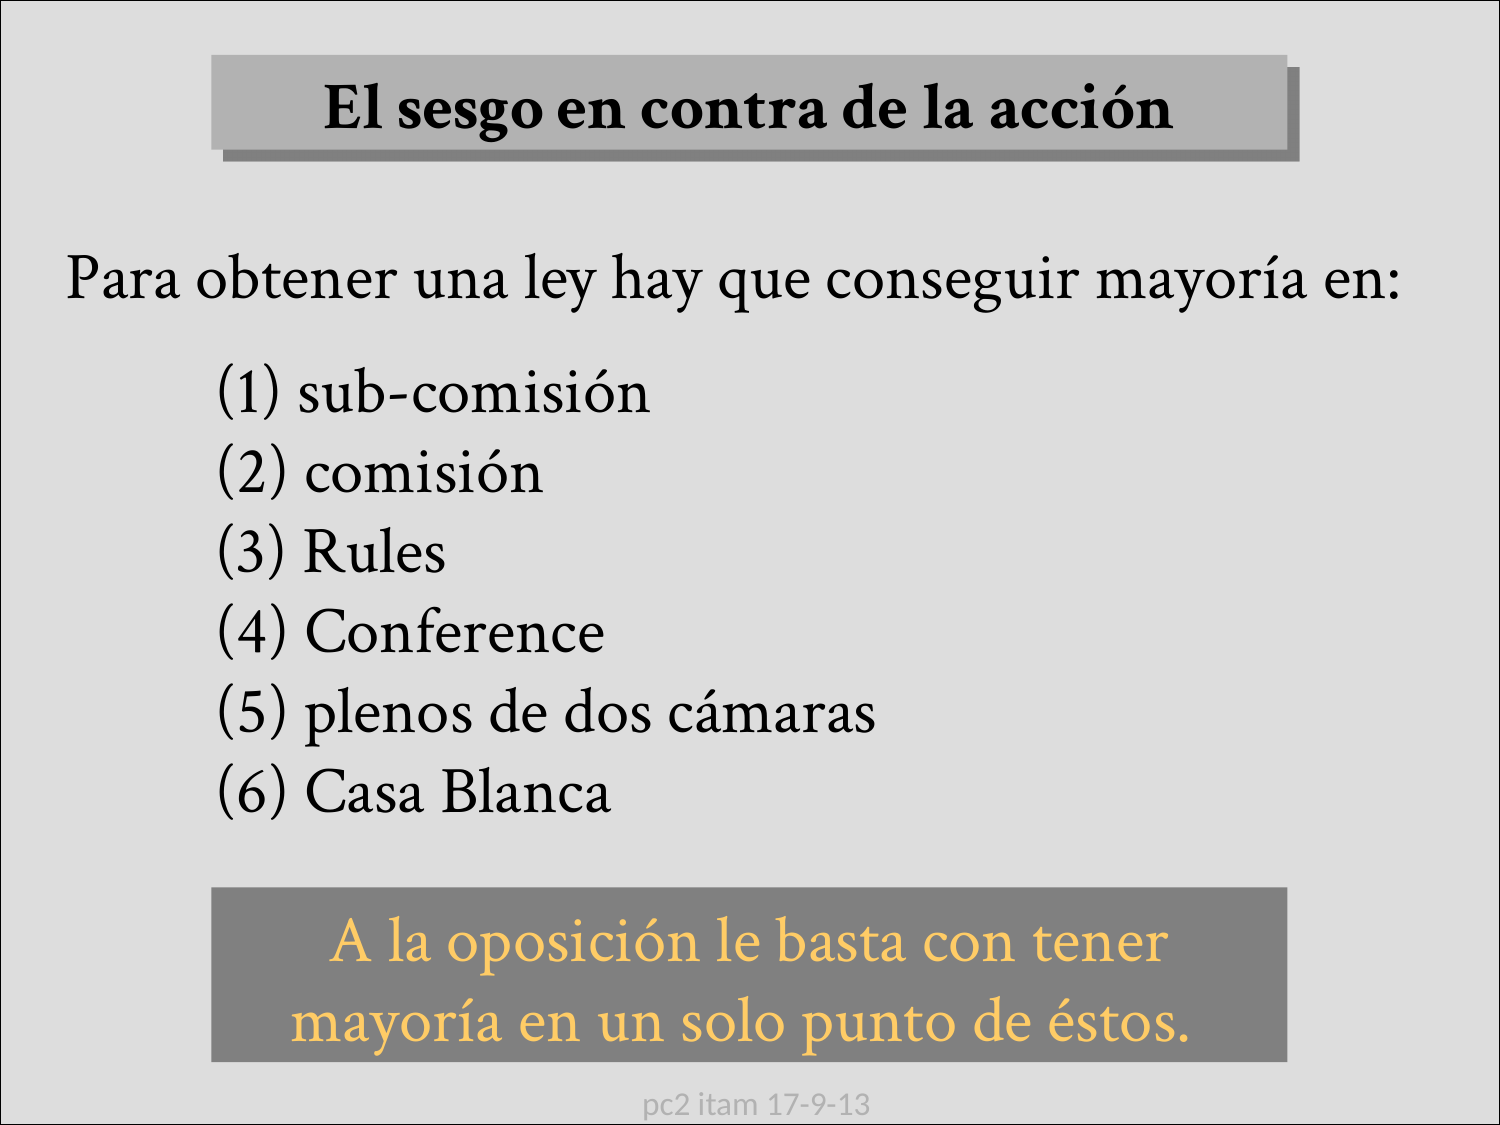

El sesgo en contra de la acción
Para obtener una ley hay que conseguir mayoría en:
	(1) sub-comisión
	(2) comisión
	(3) Rules
	(4) Conference
	(5) plenos de dos cámaras
	(6) Casa Blanca
A la oposición le basta con tener mayoría en un solo punto de éstos.